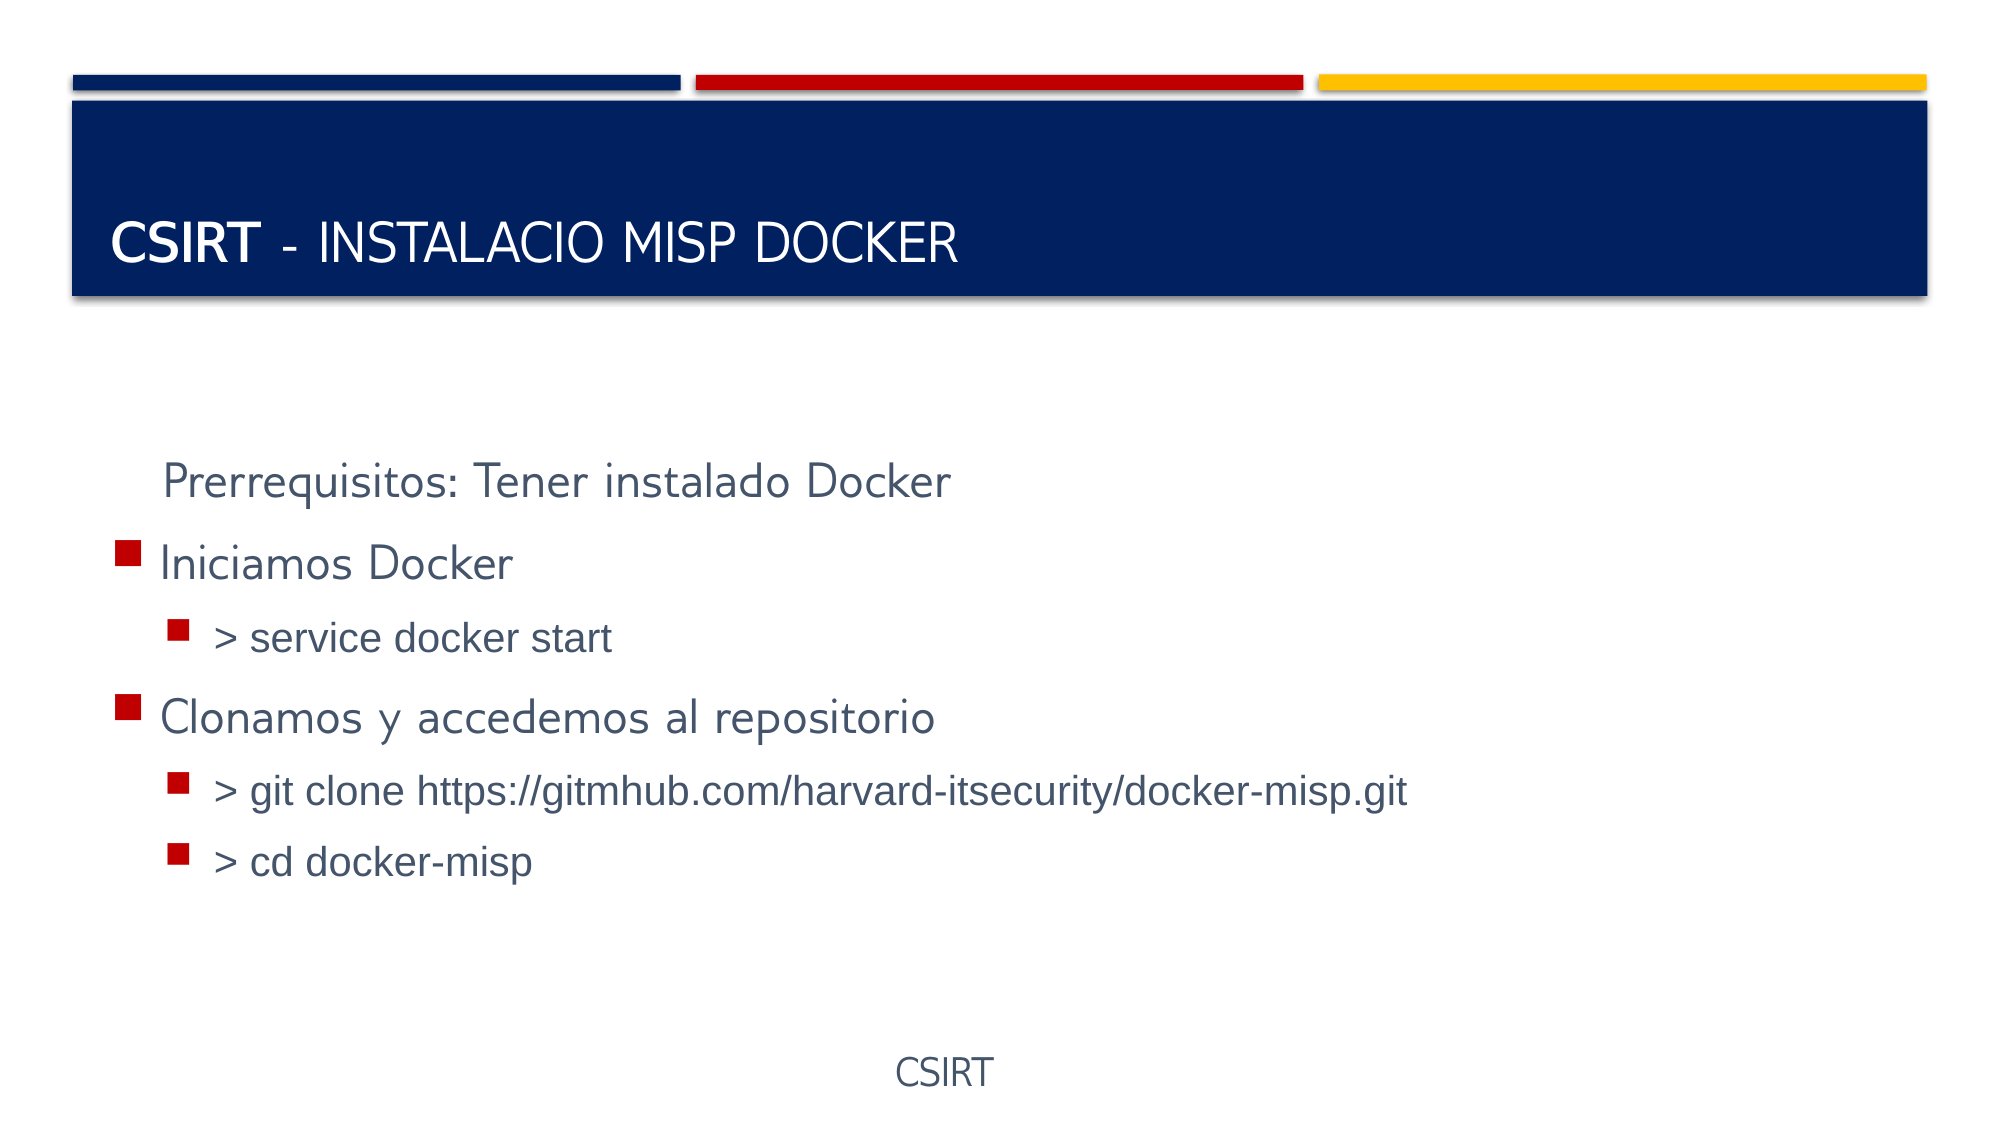

# CSIRT - Instalacio MISP Docker

Prerrequisitos: Tener instalado Docker
Iniciamos Docker
> service docker start
Clonamos y accedemos al repositorio
> git clone https://gitmhub.com/harvard-itsecurity/docker-misp.git
> cd docker-misp
CSIRT